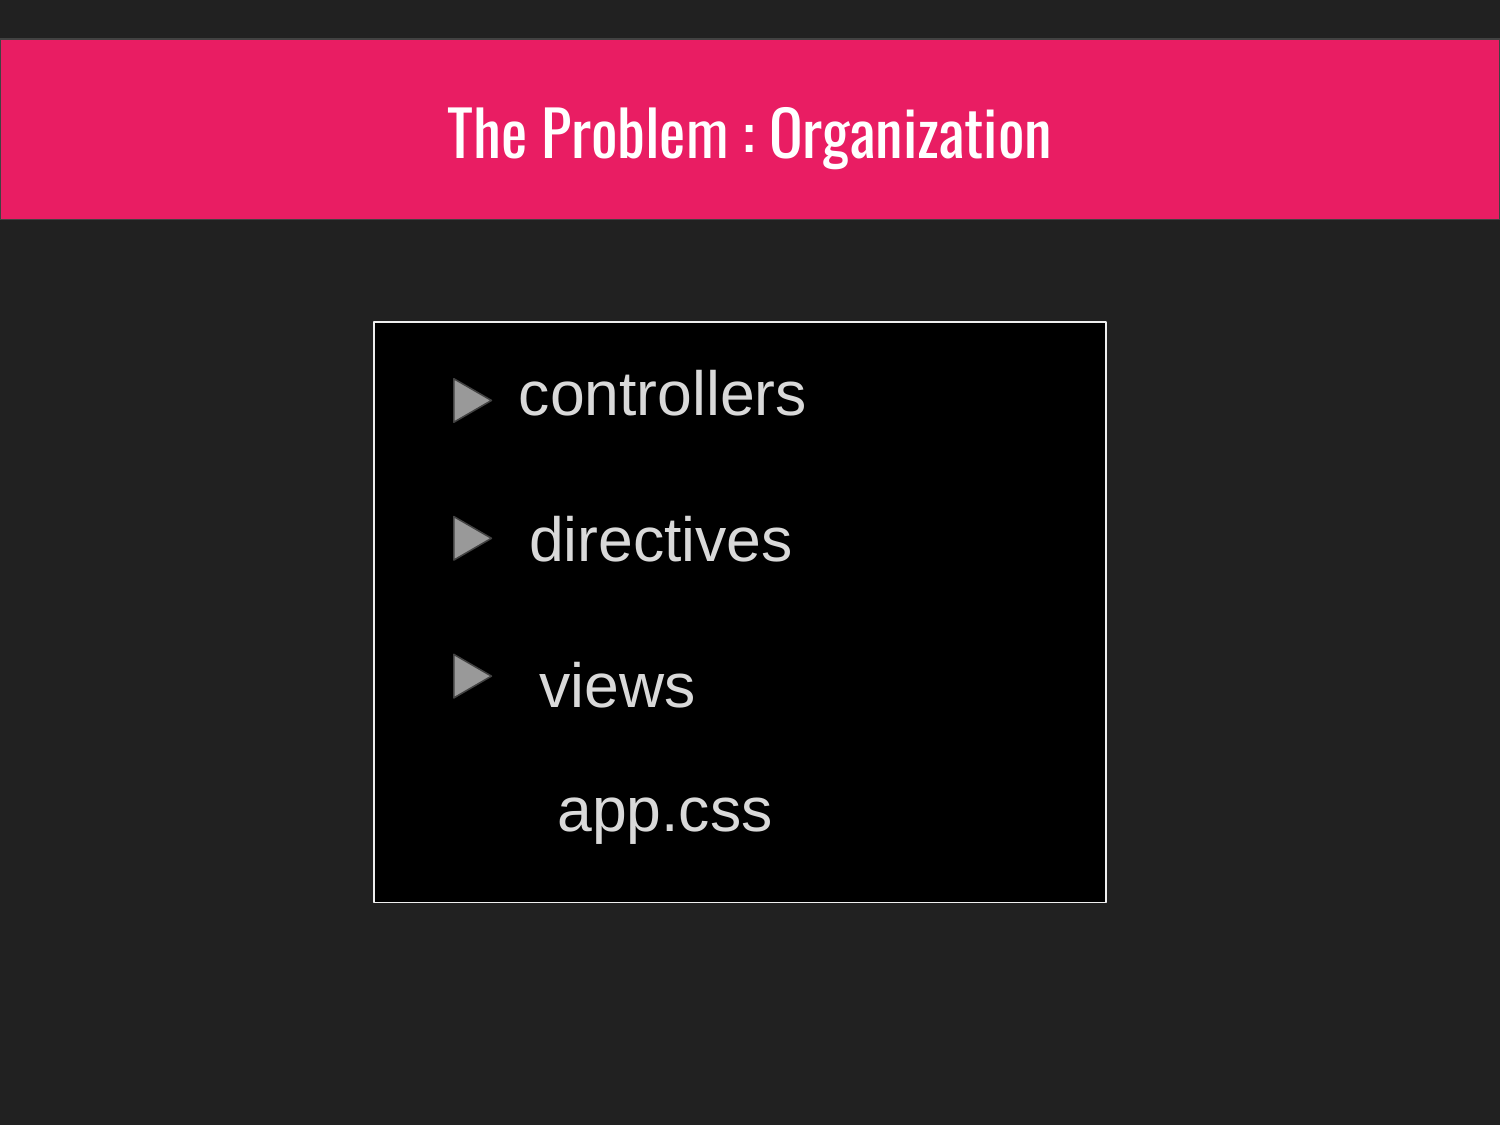

The Problem : Organization

controllers

directives

views

app.css